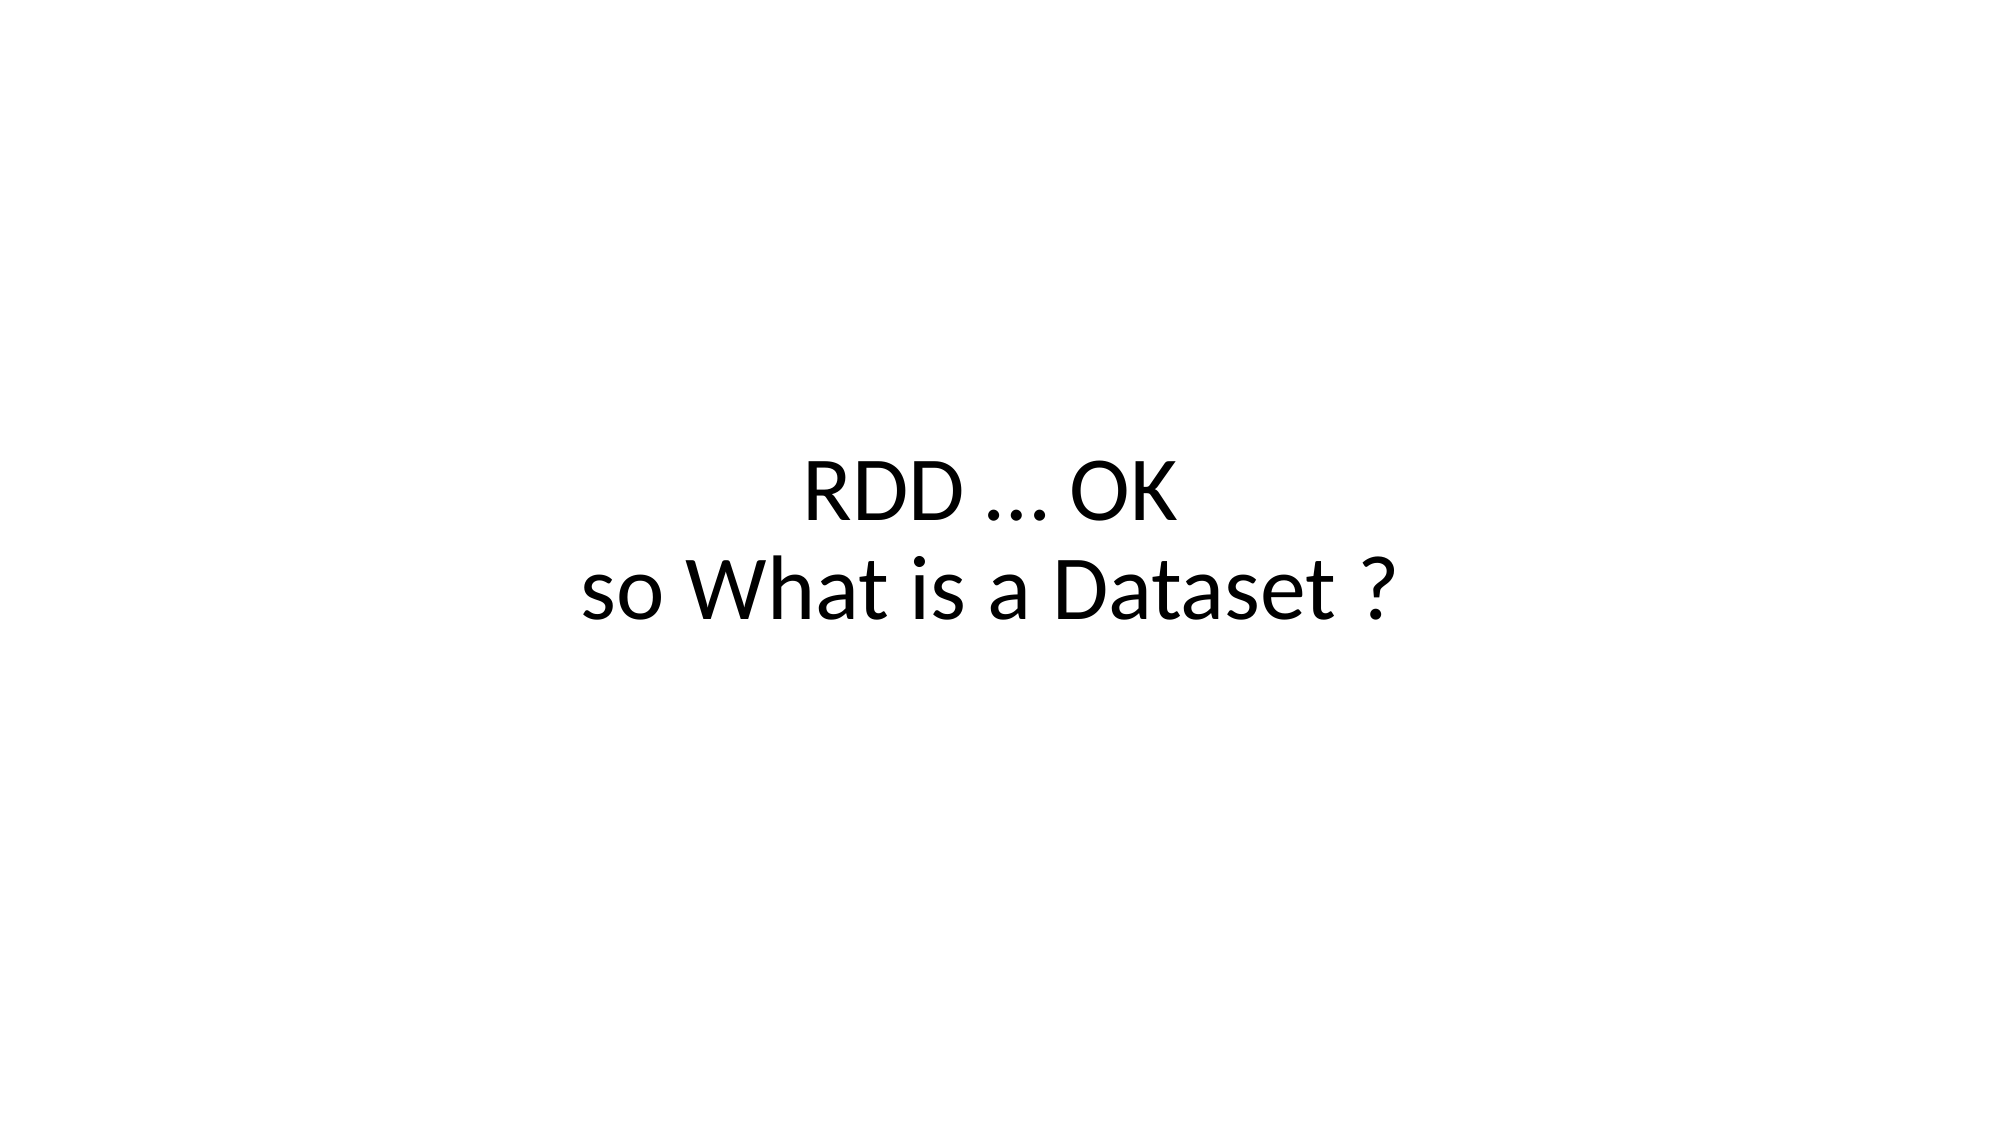

# RDD … OK so What is a Dataset ?